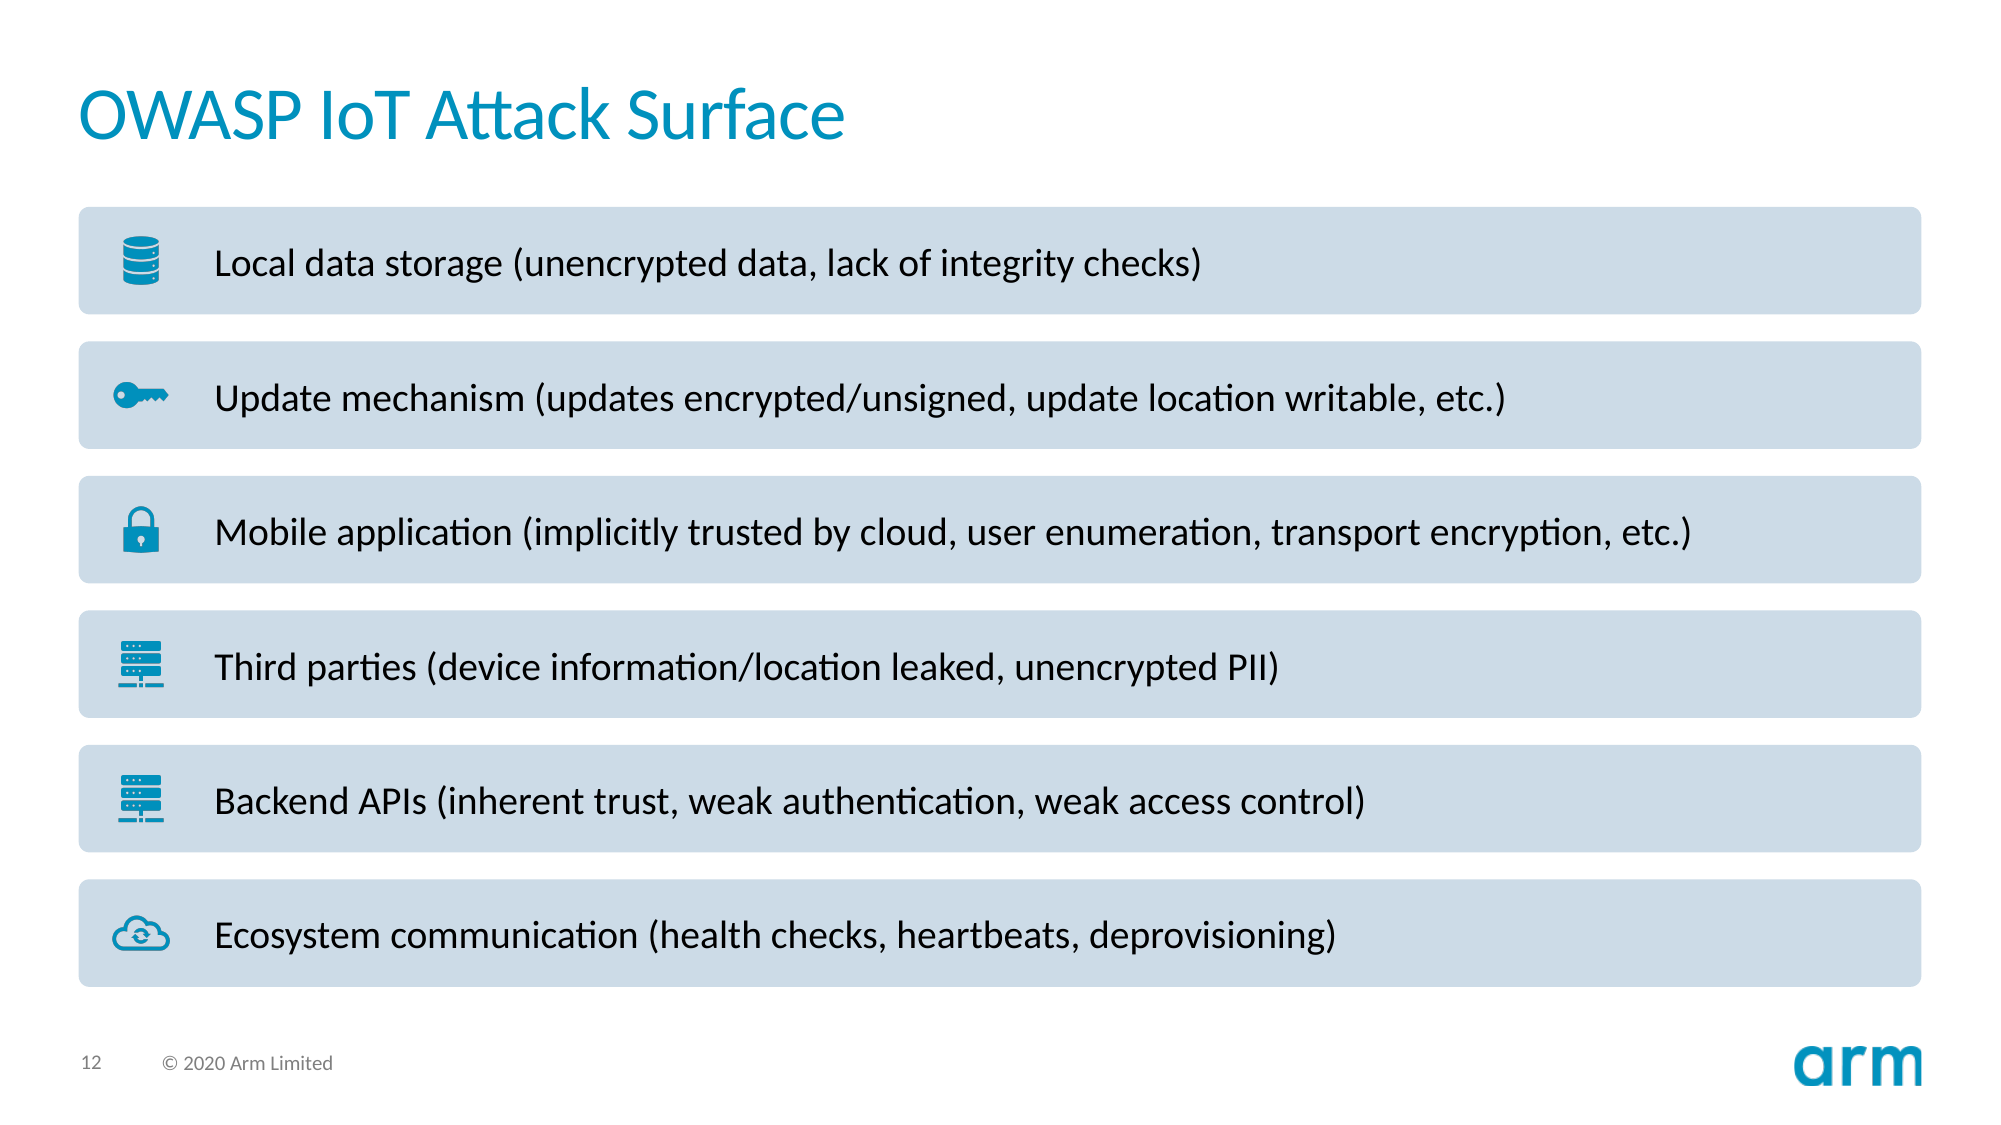

# OWASP IoT Attack Surface
Local data storage (unencrypted data, lack of integrity checks)
Update mechanism (updates encrypted/unsigned, update location writable, etc.)
Mobile application (implicitly trusted by cloud, user enumeration, transport encryption, etc.)
Third parties (device information/location leaked, unencrypted PII)
Backend APIs (inherent trust, weak authentication, weak access control)
Ecosystem communication (health checks, heartbeats, deprovisioning)